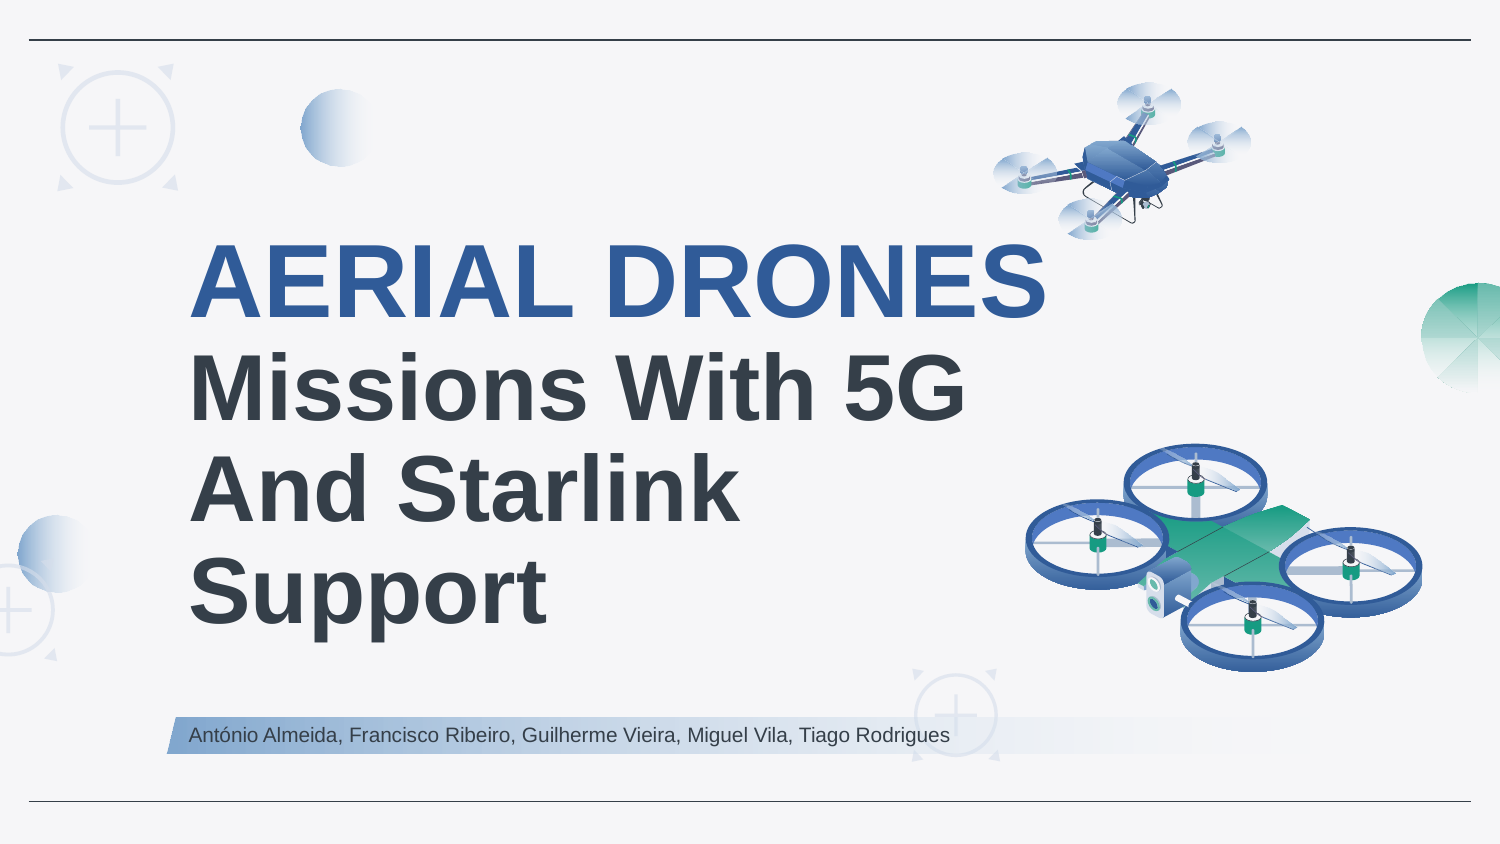

# AERIAL DRONES Missions With 5G And Starlink Support

António Almeida, Francisco Ribeiro, Guilherme Vieira, Miguel Vila, Tiago Rodrigues